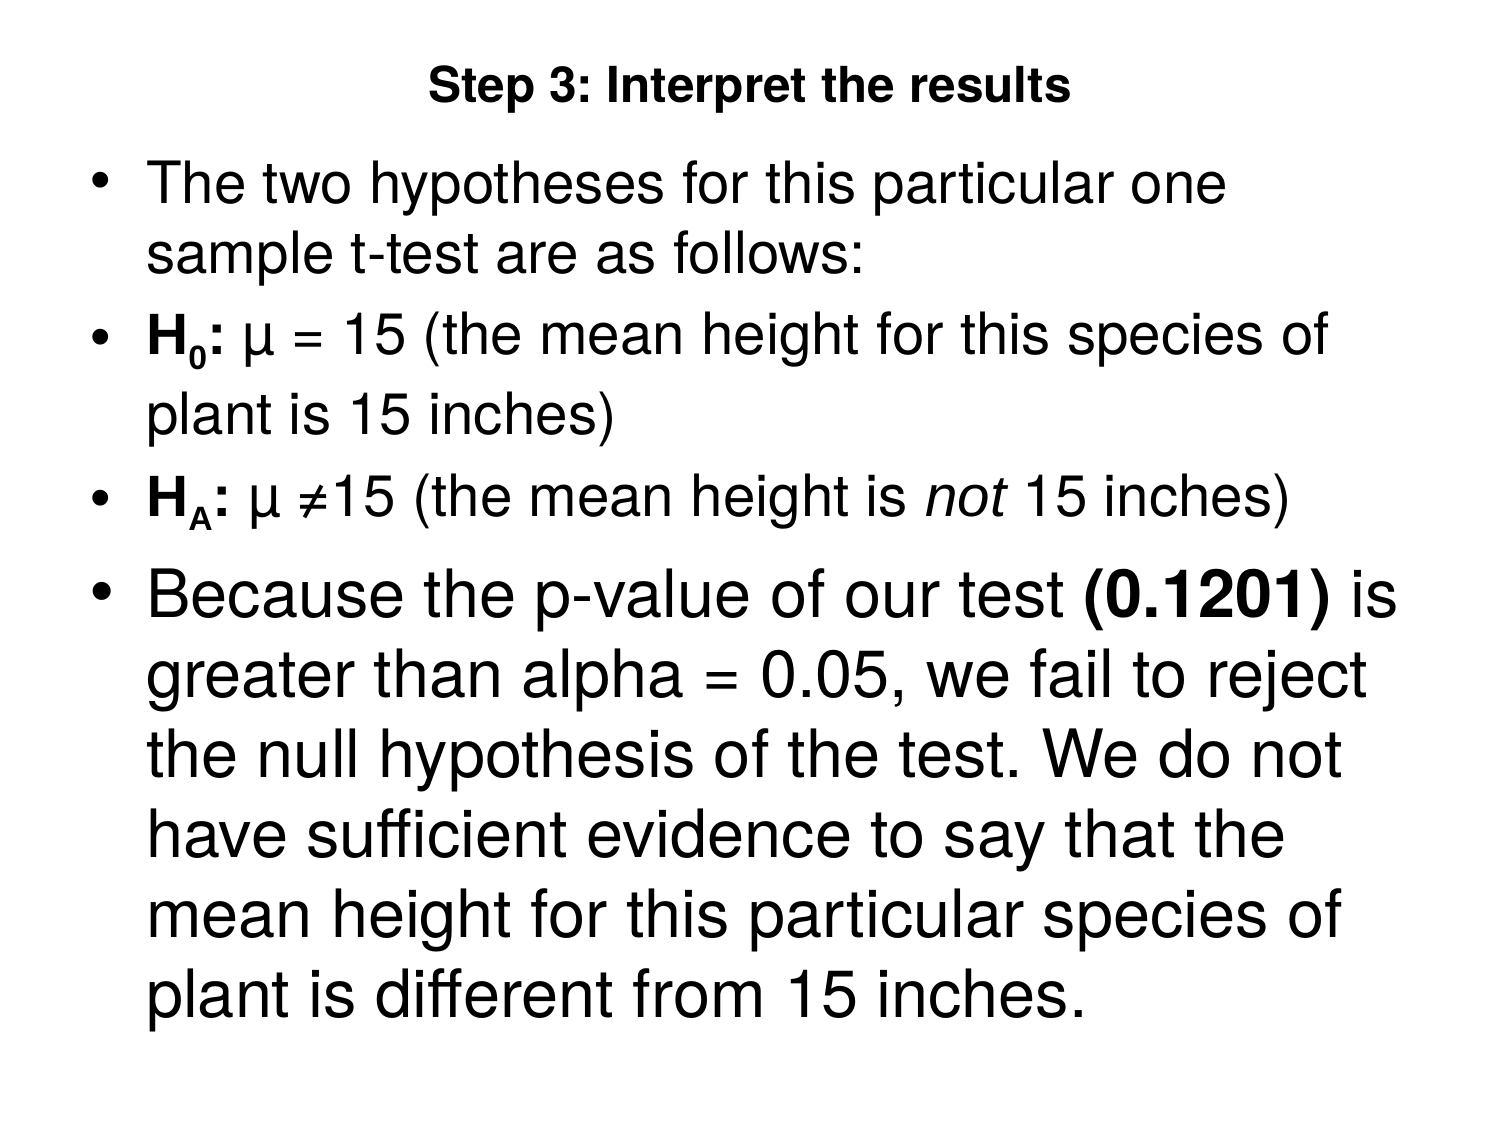

# Step 3: Interpret the results
The two hypotheses for this particular one sample t-test are as follows:
H0: µ = 15 (the mean height for this species of plant is 15 inches)
HA: µ ≠15 (the mean height is not 15 inches)
Because the p-value of our test (0.1201) is greater than alpha = 0.05, we fail to reject the null hypothesis of the test. We do not have sufficient evidence to say that the mean height for this particular species of plant is different from 15 inches.